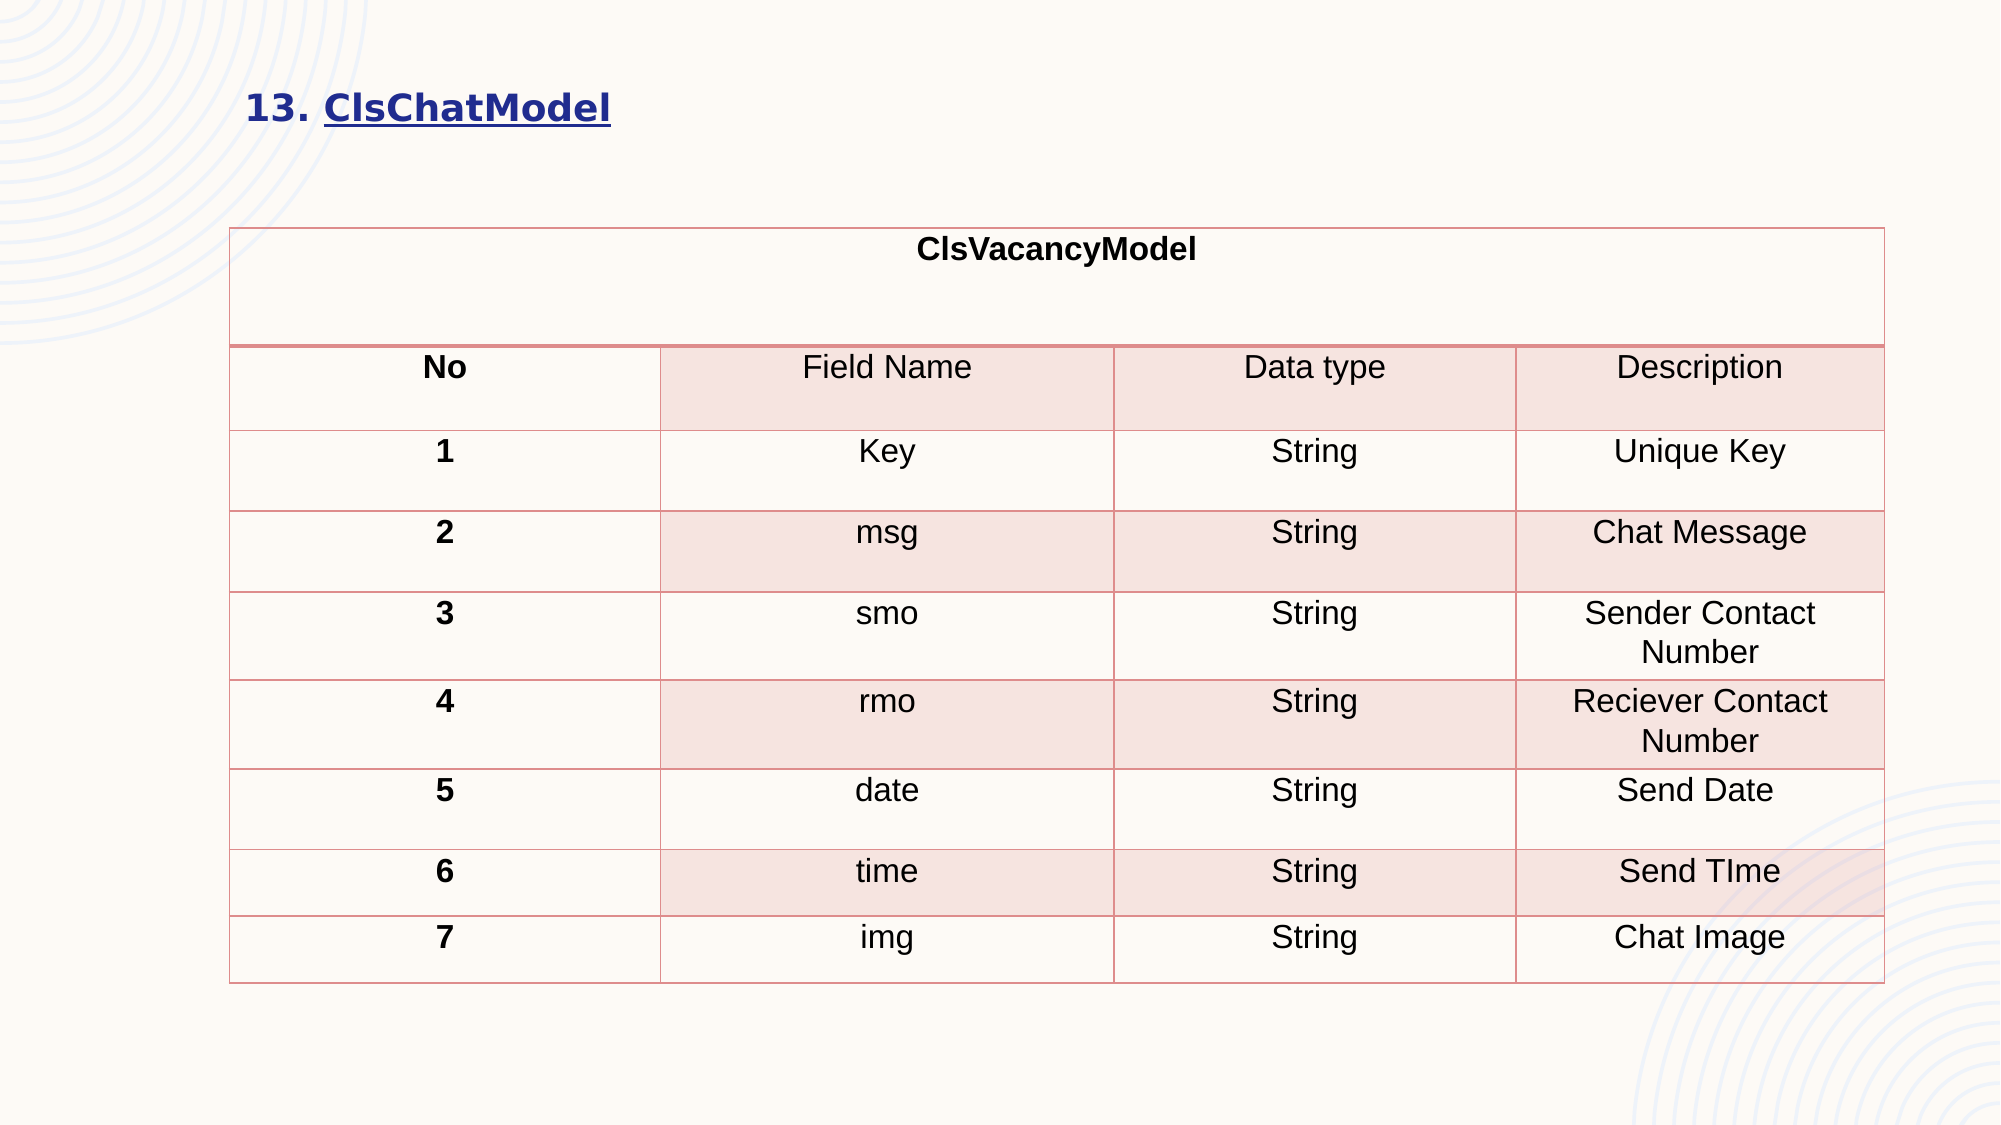

13. ClsChatModel
| ClsVacancyModel |  |  |  |
| --- | --- | --- | --- |
| No | Field Name | Data type | Description |
| 1 | Key | String | Unique Key |
| 2 | msg | String | Chat Message |
| 3 | smo | String | Sender Contact Number |
| 4 | rmo | String | Reciever Contact Number |
| 5 | date | String | Send Date |
| 6 | time | String | Send TIme |
| 7 | img | String | Chat Image |